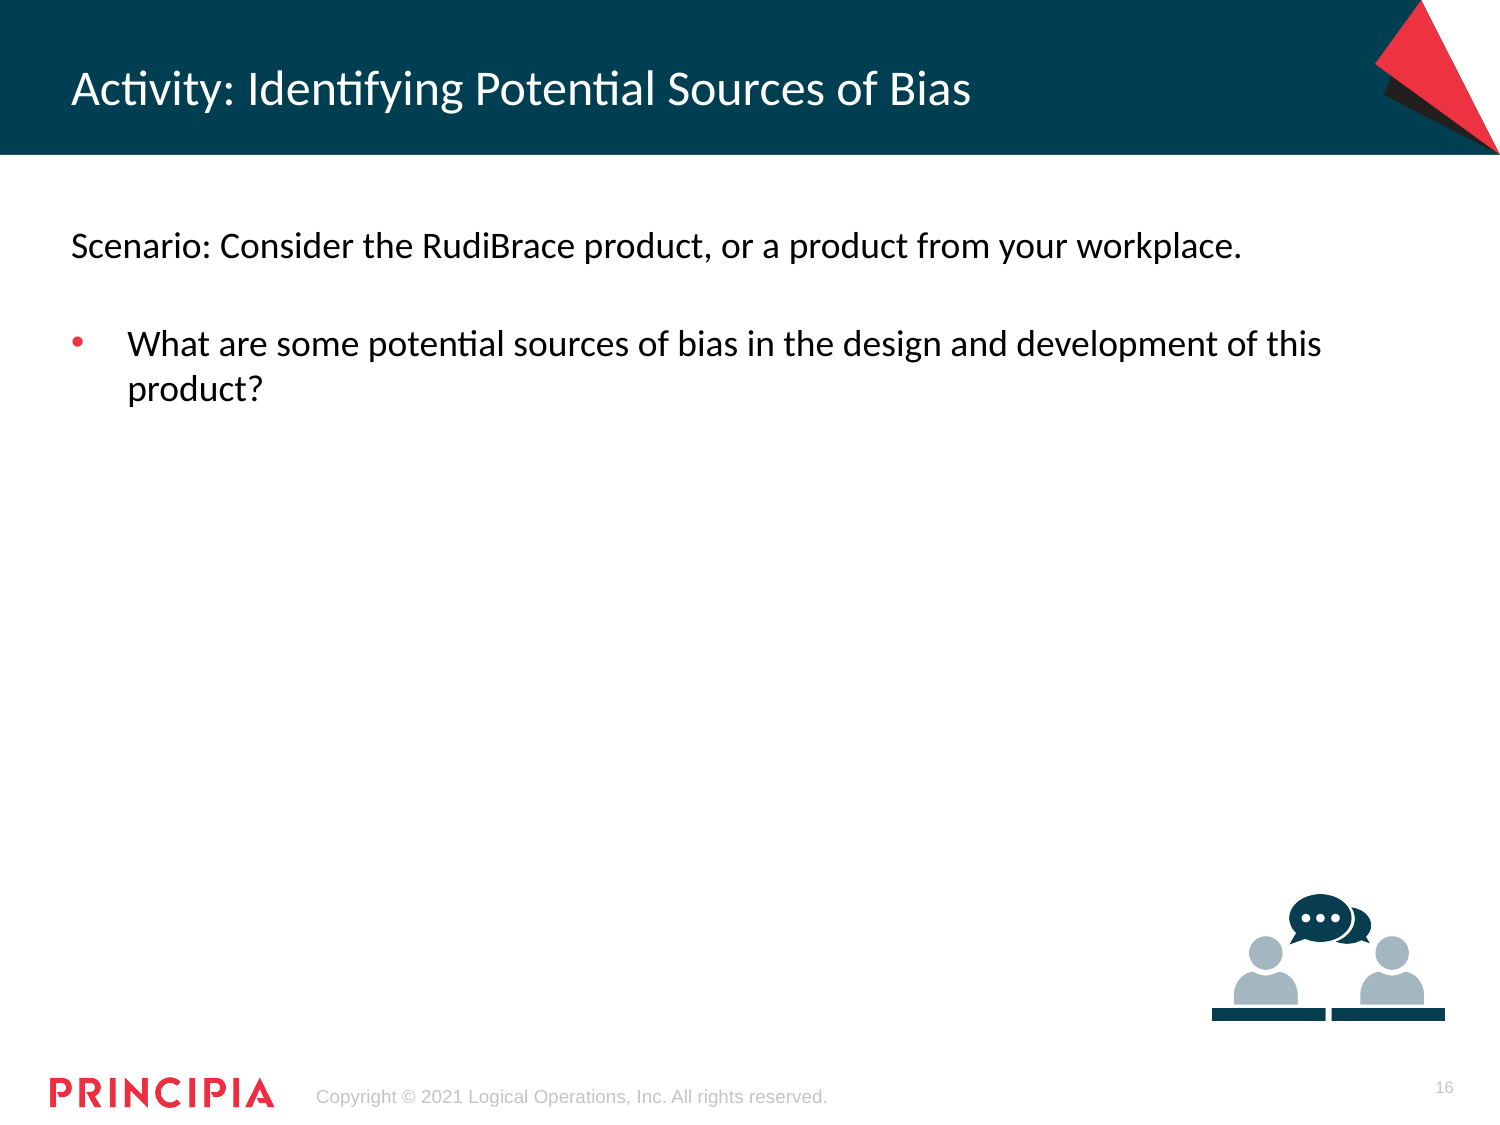

# Activity: Identifying Potential Sources of Bias
Scenario: Consider the RudiBrace product, or a product from your workplace.
What are some potential sources of bias in the design and development of this product?
16